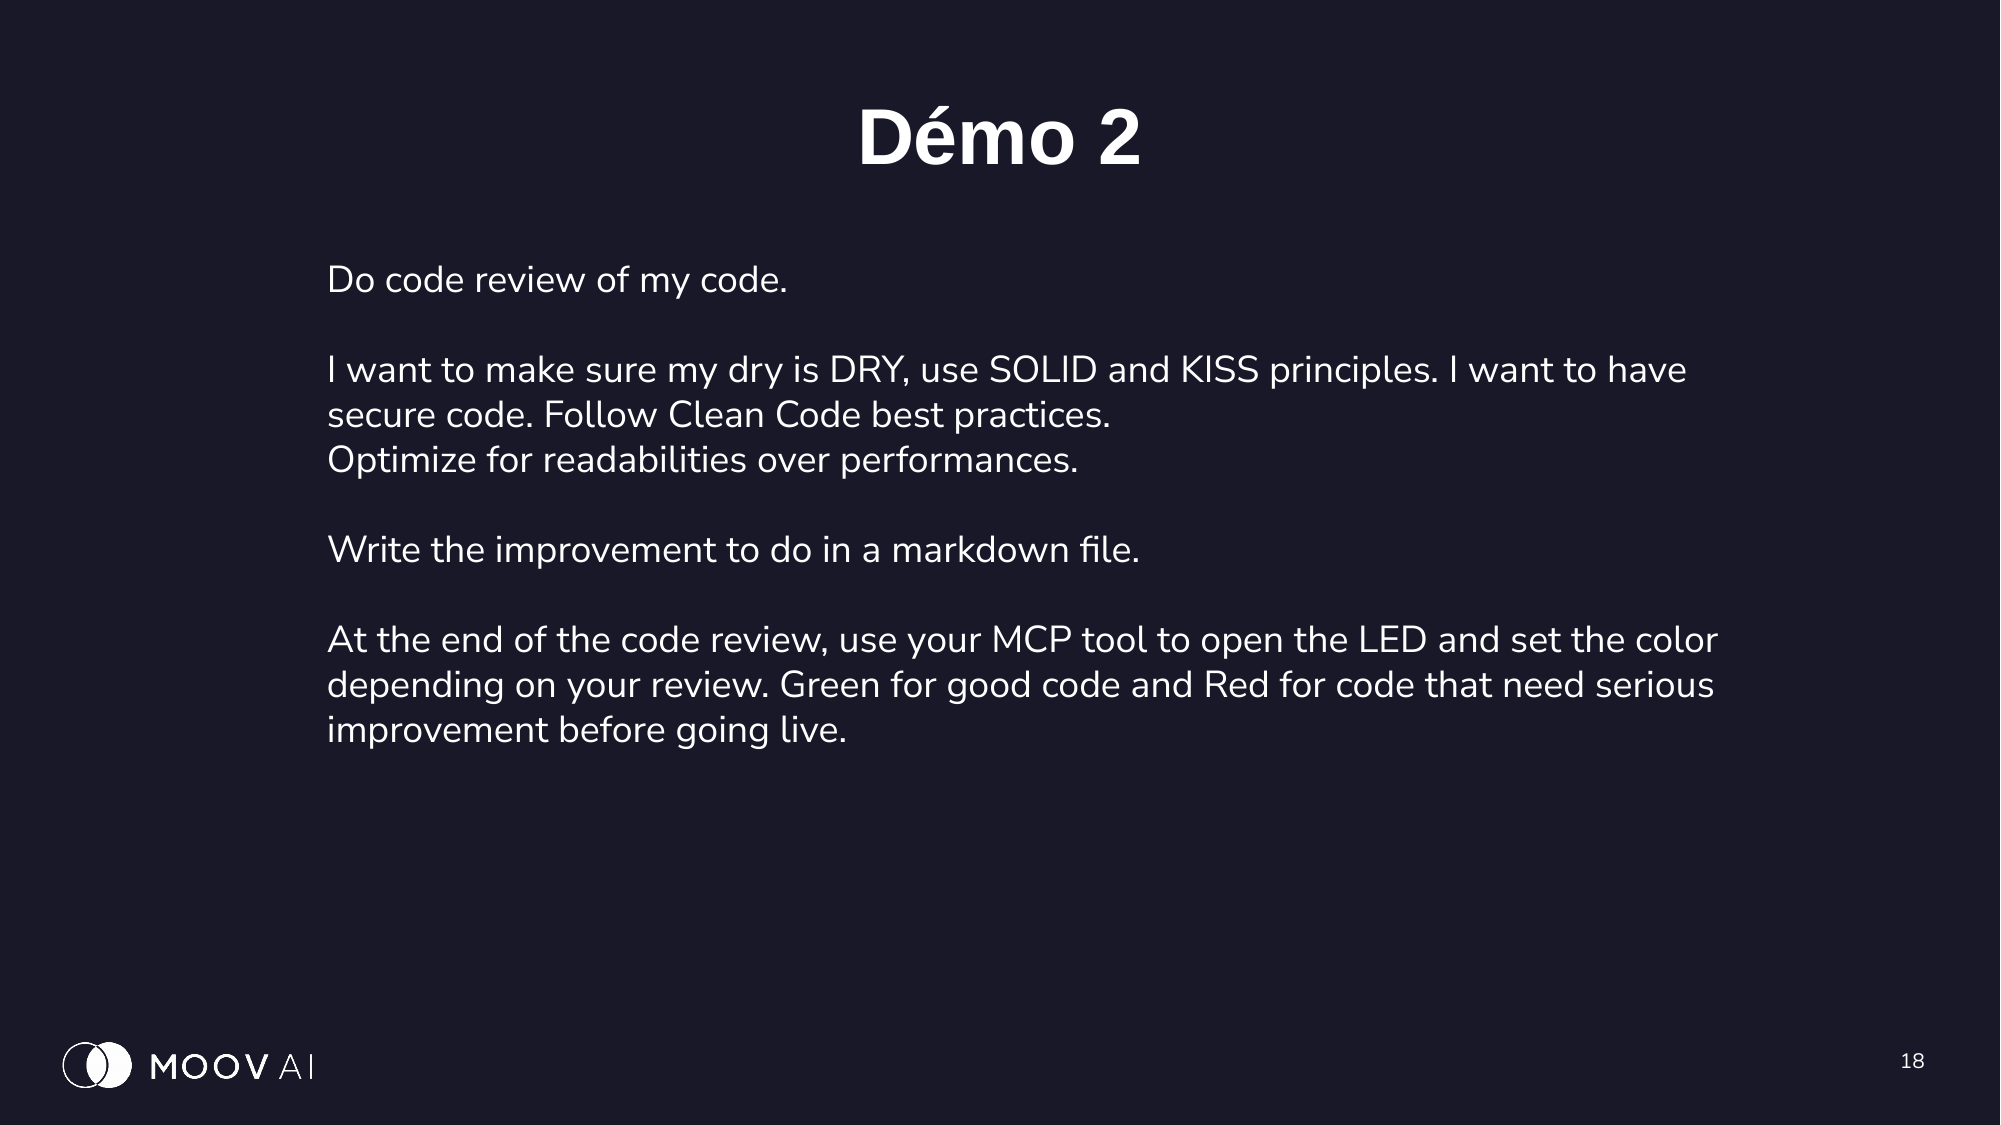

# Démo 2
Do code review of my code.

I want to make sure my dry is DRY, use SOLID and KISS principles. I want to have secure code. Follow Clean Code best practices.
Optimize for readabilities over performances.
Write the improvement to do in a markdown file.
At the end of the code review, use your MCP tool to open the LED and set the color depending on your review. Green for good code and Red for code that need serious improvement before going live.
18